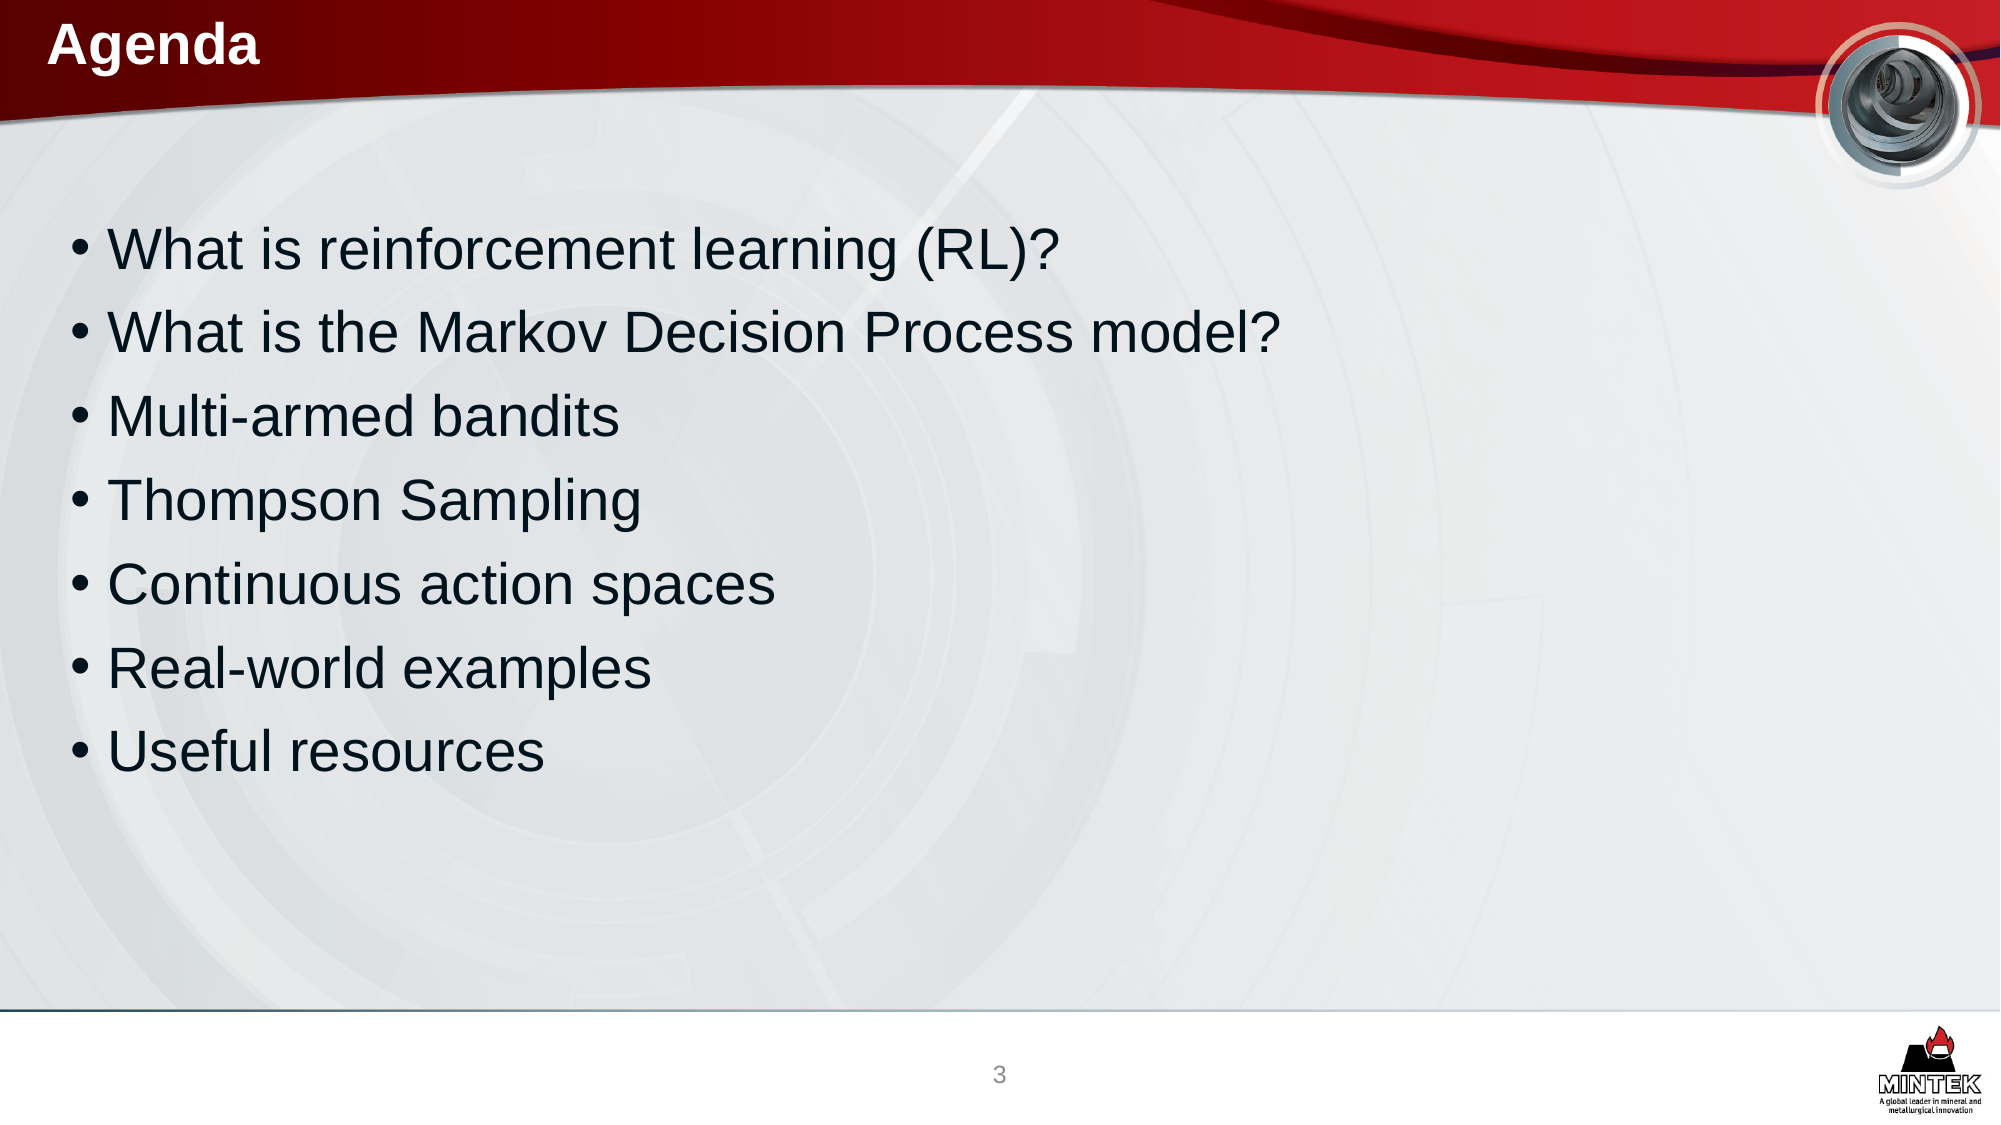

# Agenda
What is reinforcement learning (RL)?
What is the Markov Decision Process model?
Multi-armed bandits
Thompson Sampling
Continuous action spaces
Real-world examples
Useful resources
3